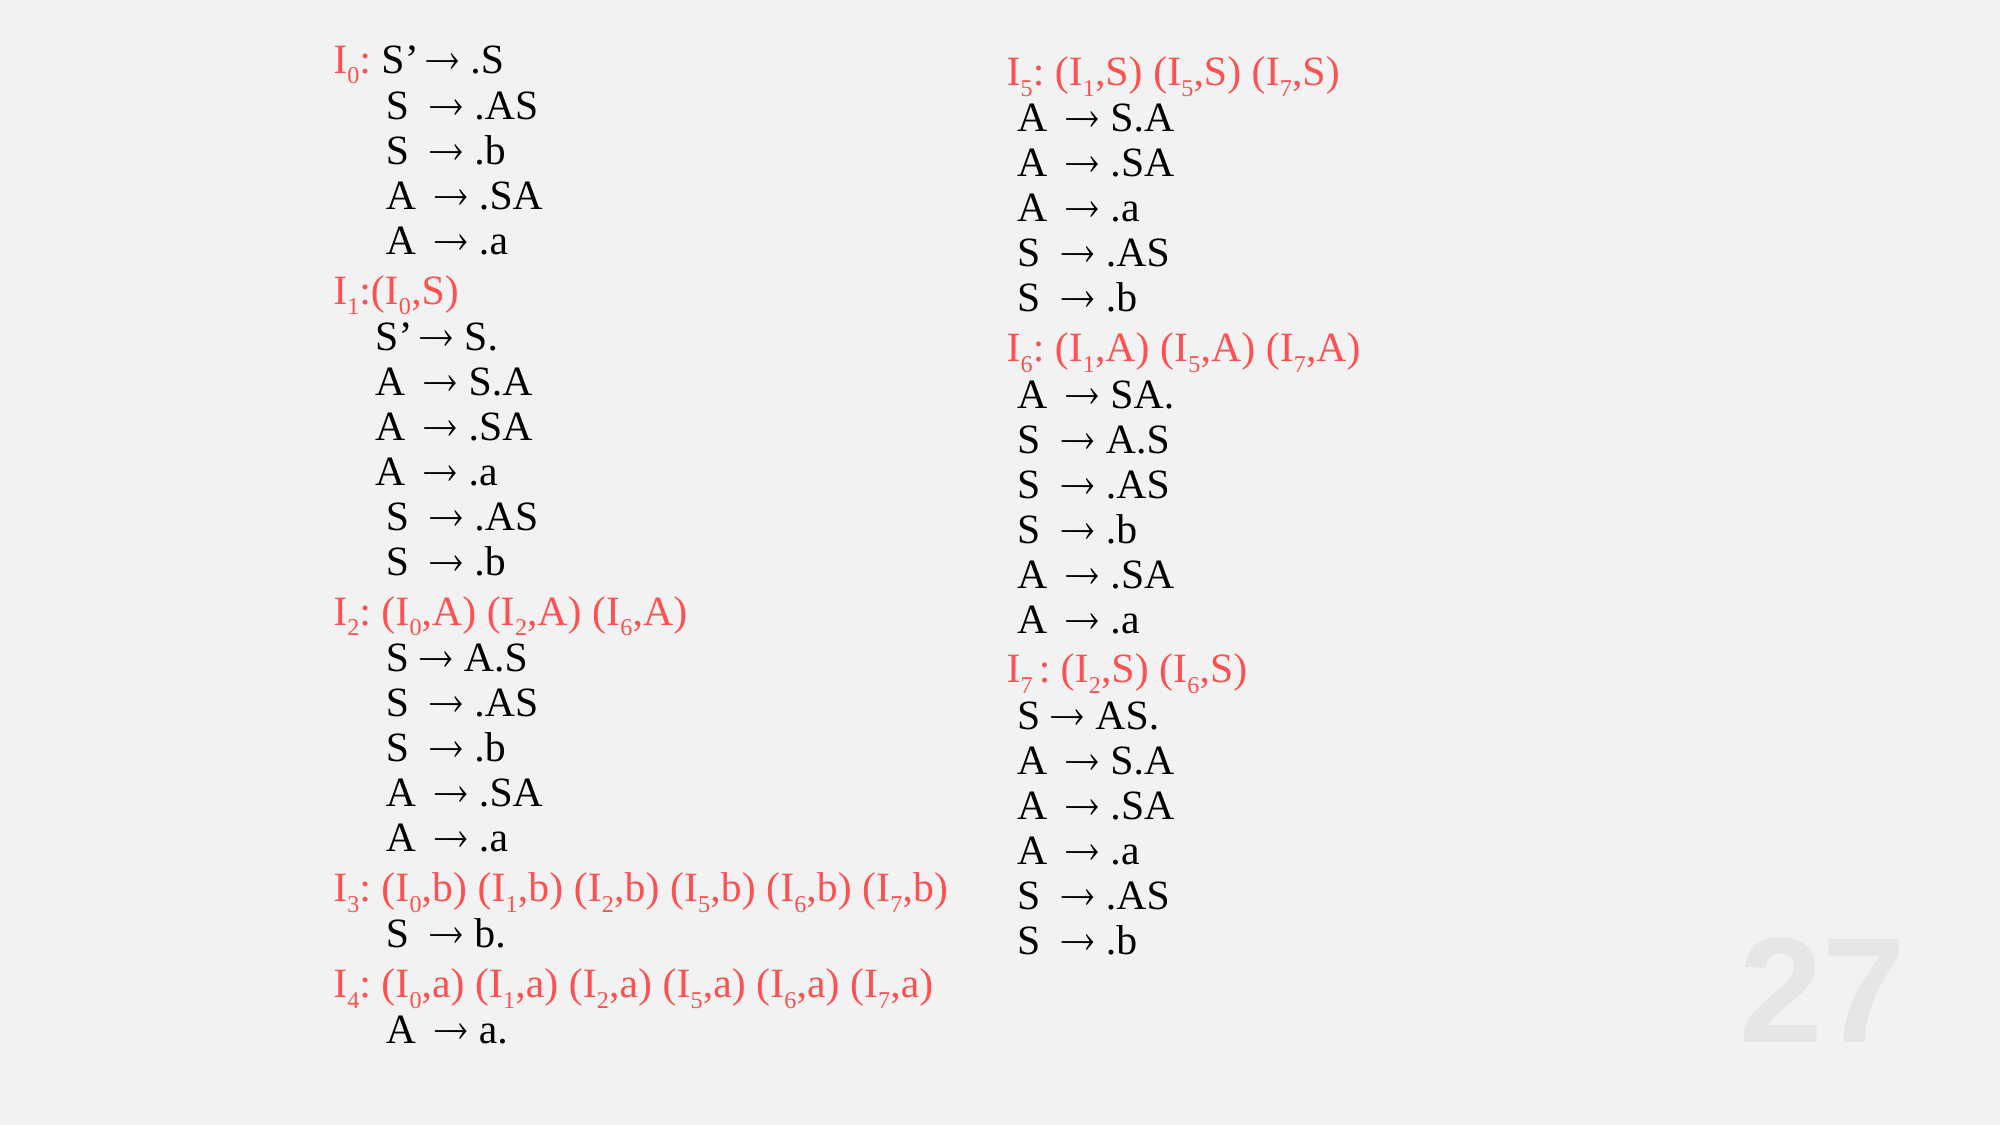

I0: S’ → .S
     S  → .AS
     S  → .b
     A  → .SA
     A  → .a
I1:(I0,S)
    S’ → S.
    A  → S.A
    A  → .SA
    A  → .a
     S  → .AS
     S  → .b
I2: (I0,A) (I2,A) (I6,A)
     S → A.S
     S  → .AS
     S  → .b
     A  → .SA
     A  → .a
I3: (I0,b) (I1,b) (I2,b) (I5,b) (I6,b) (I7,b)
     S  → b.
I4: (I0,a) (I1,a) (I2,a) (I5,a) (I6,a) (I7,a)
     A  → a.

I5: (I1,S) (I5,S) (I7,S)
 A  → S.A
 A  → .SA
 A  → .a
 S  → .AS
 S  → .b
I6: (I1,A) (I5,A) (I7,A)
 A  → SA.
 S  → A.S
 S  → .AS
 S  → .b
 A  → .SA
 A  → .a
I7 : (I2,S) (I6,S)
 S → AS.
 A  → S.A
 A  → .SA
 A  → .a
 S  → .AS
 S  → .b
27